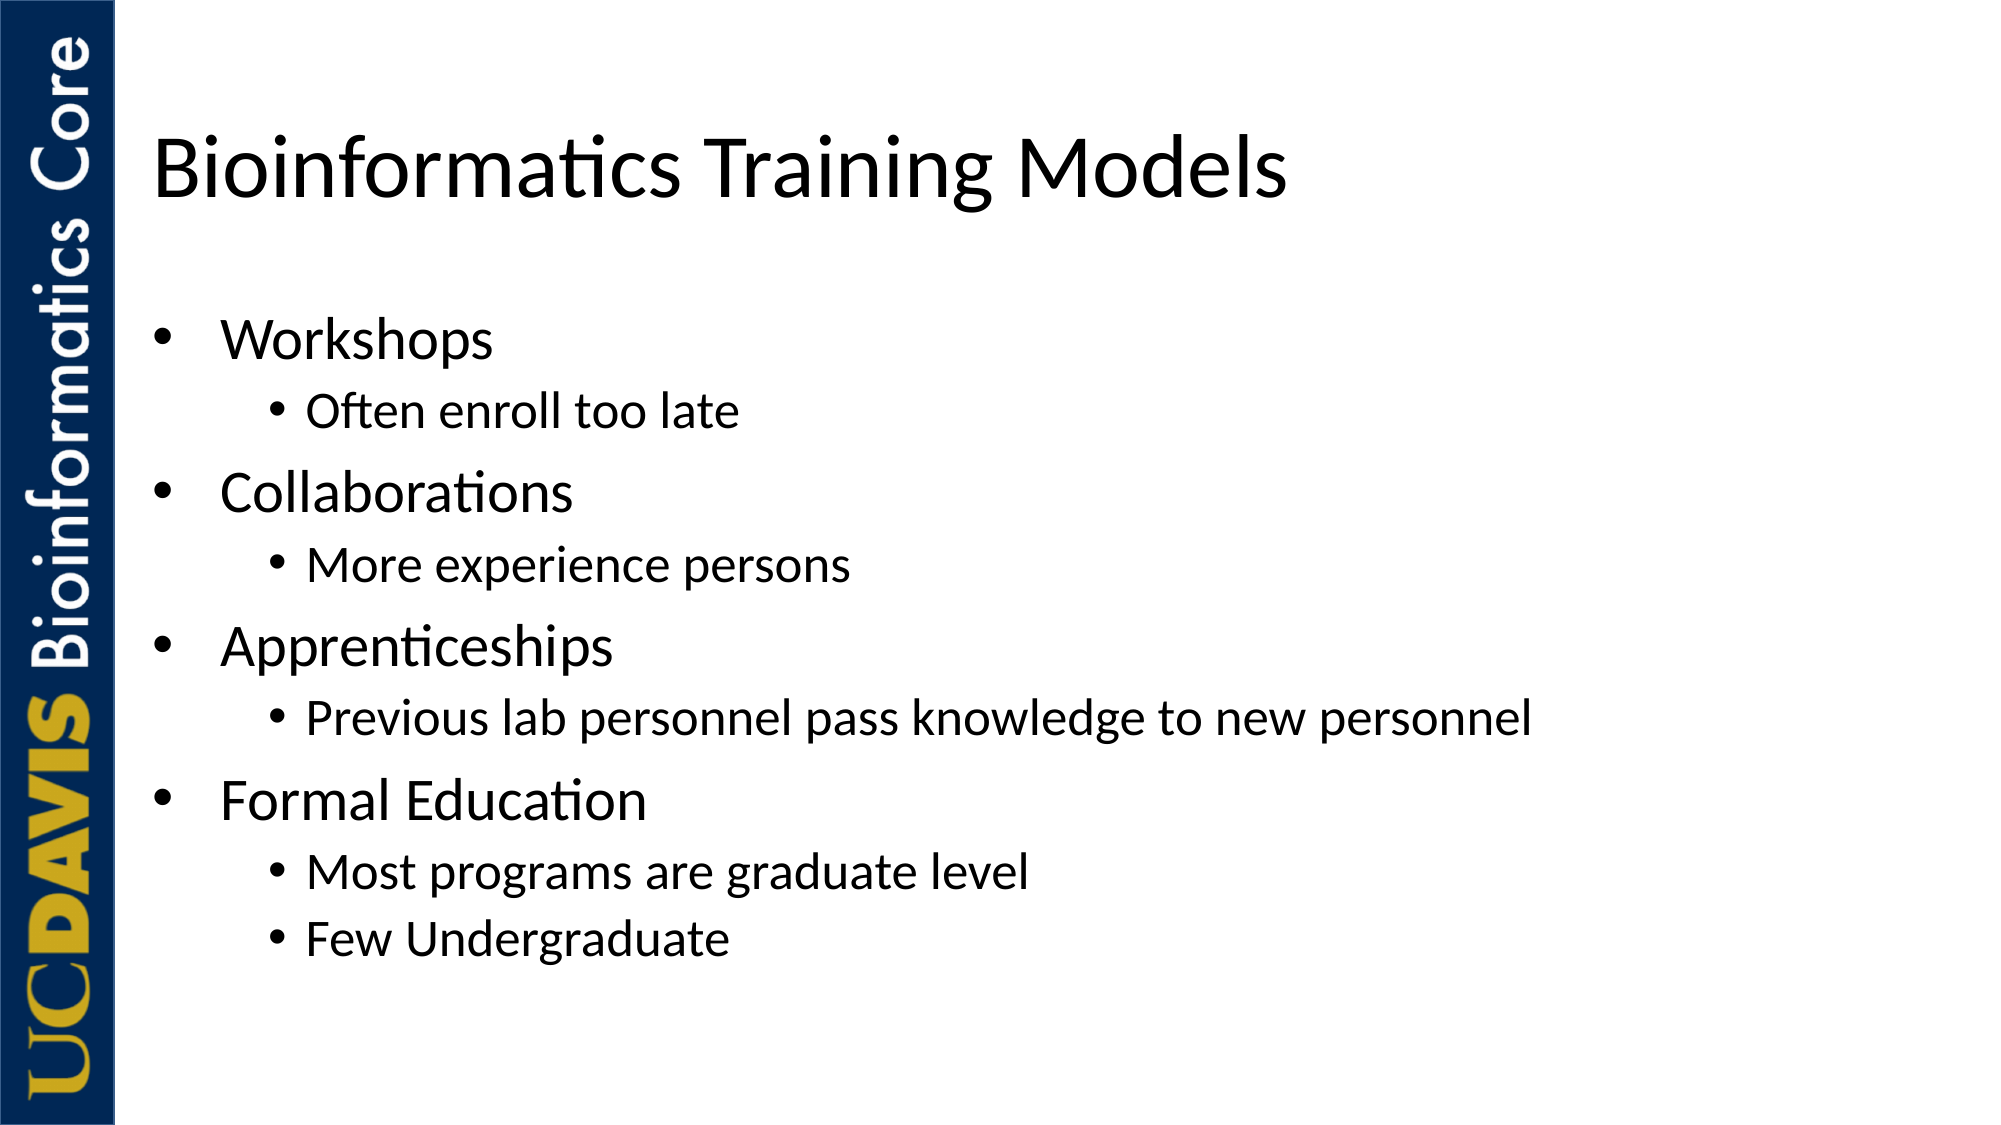

# Bioinformatics Training Models
Workshops
Often enroll too late
Collaborations
More experience persons
Apprenticeships
Previous lab personnel pass knowledge to new personnel
Formal Education
Most programs are graduate level
Few Undergraduate